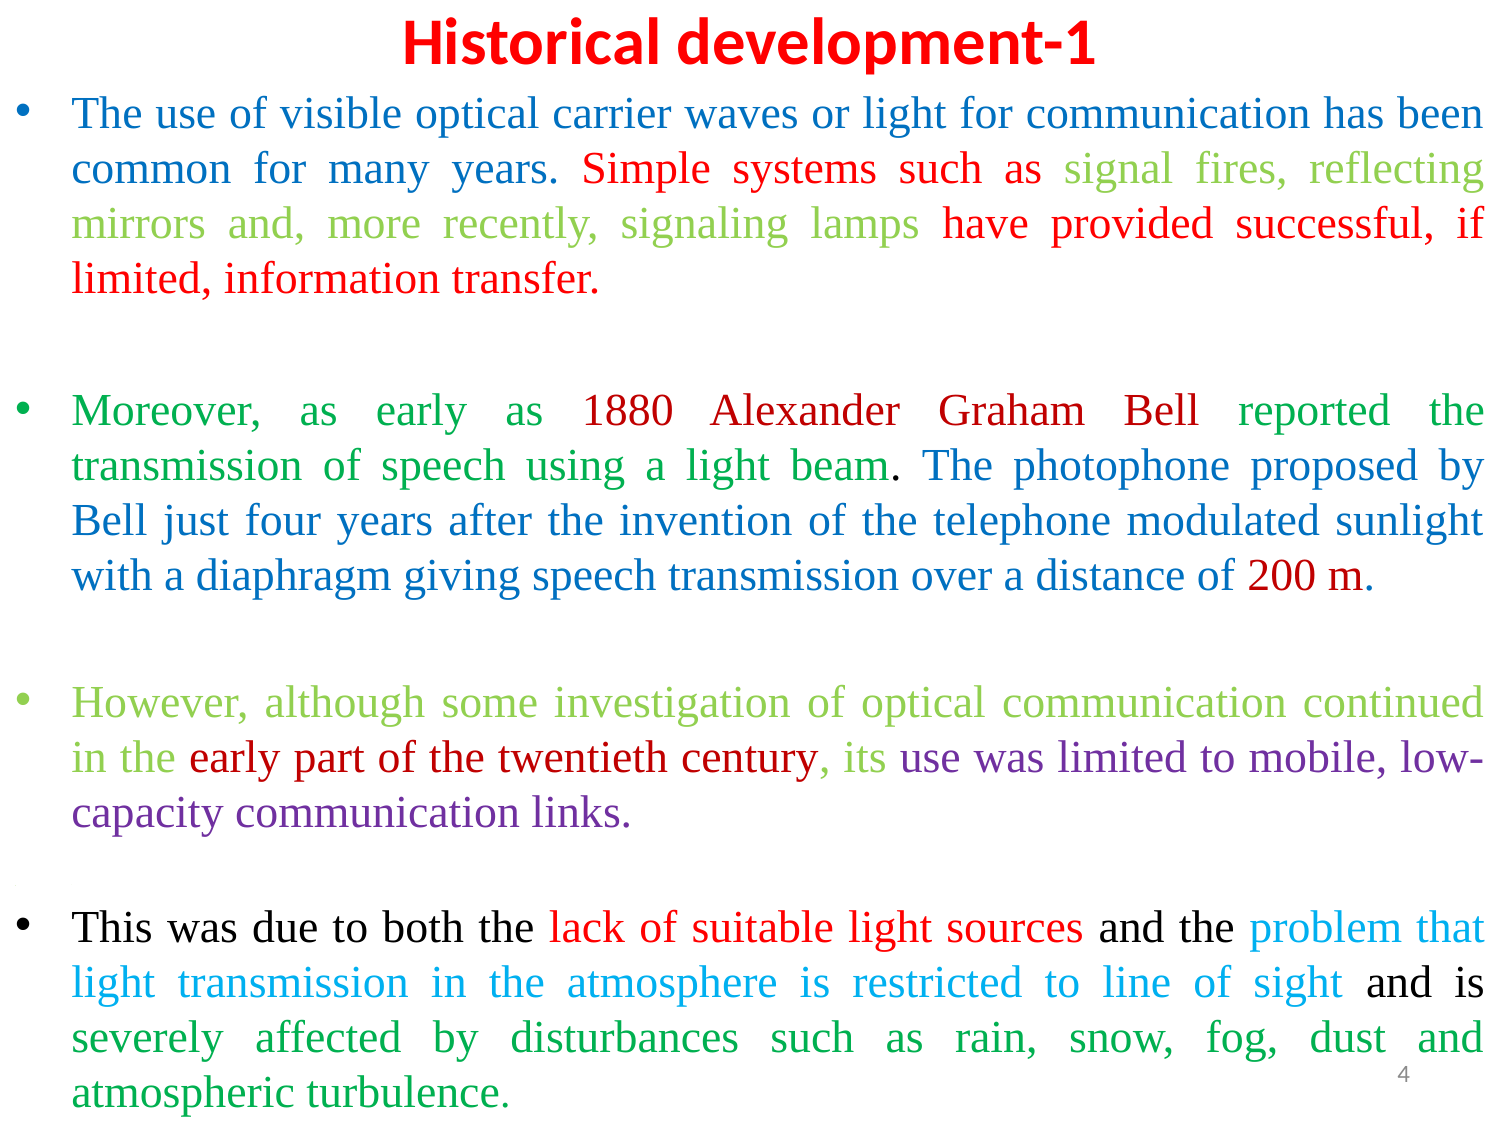

# Historical development-1
The use of visible optical carrier waves or light for communication has been common for many years. Simple systems such as signal fires, reflecting mirrors and, more recently, signaling lamps have provided successful, if limited, information transfer.

Moreover, as early as 1880 Alexander Graham Bell reported the transmission of speech using a light beam. The photophone proposed by Bell just four years after the invention of the telephone modulated sunlight with a diaphragm giving speech transmission over a distance of 200 m.

However, although some investigation of optical communication continued in the early part of the twentieth century, its use was limited to mobile, low-capacity communication links.

`
This was due to both the lack of suitable light sources and the problem that light transmission in the atmosphere is restricted to line of sight and is severely affected by disturbances such as rain, snow, fog, dust and atmospheric turbulence.
4